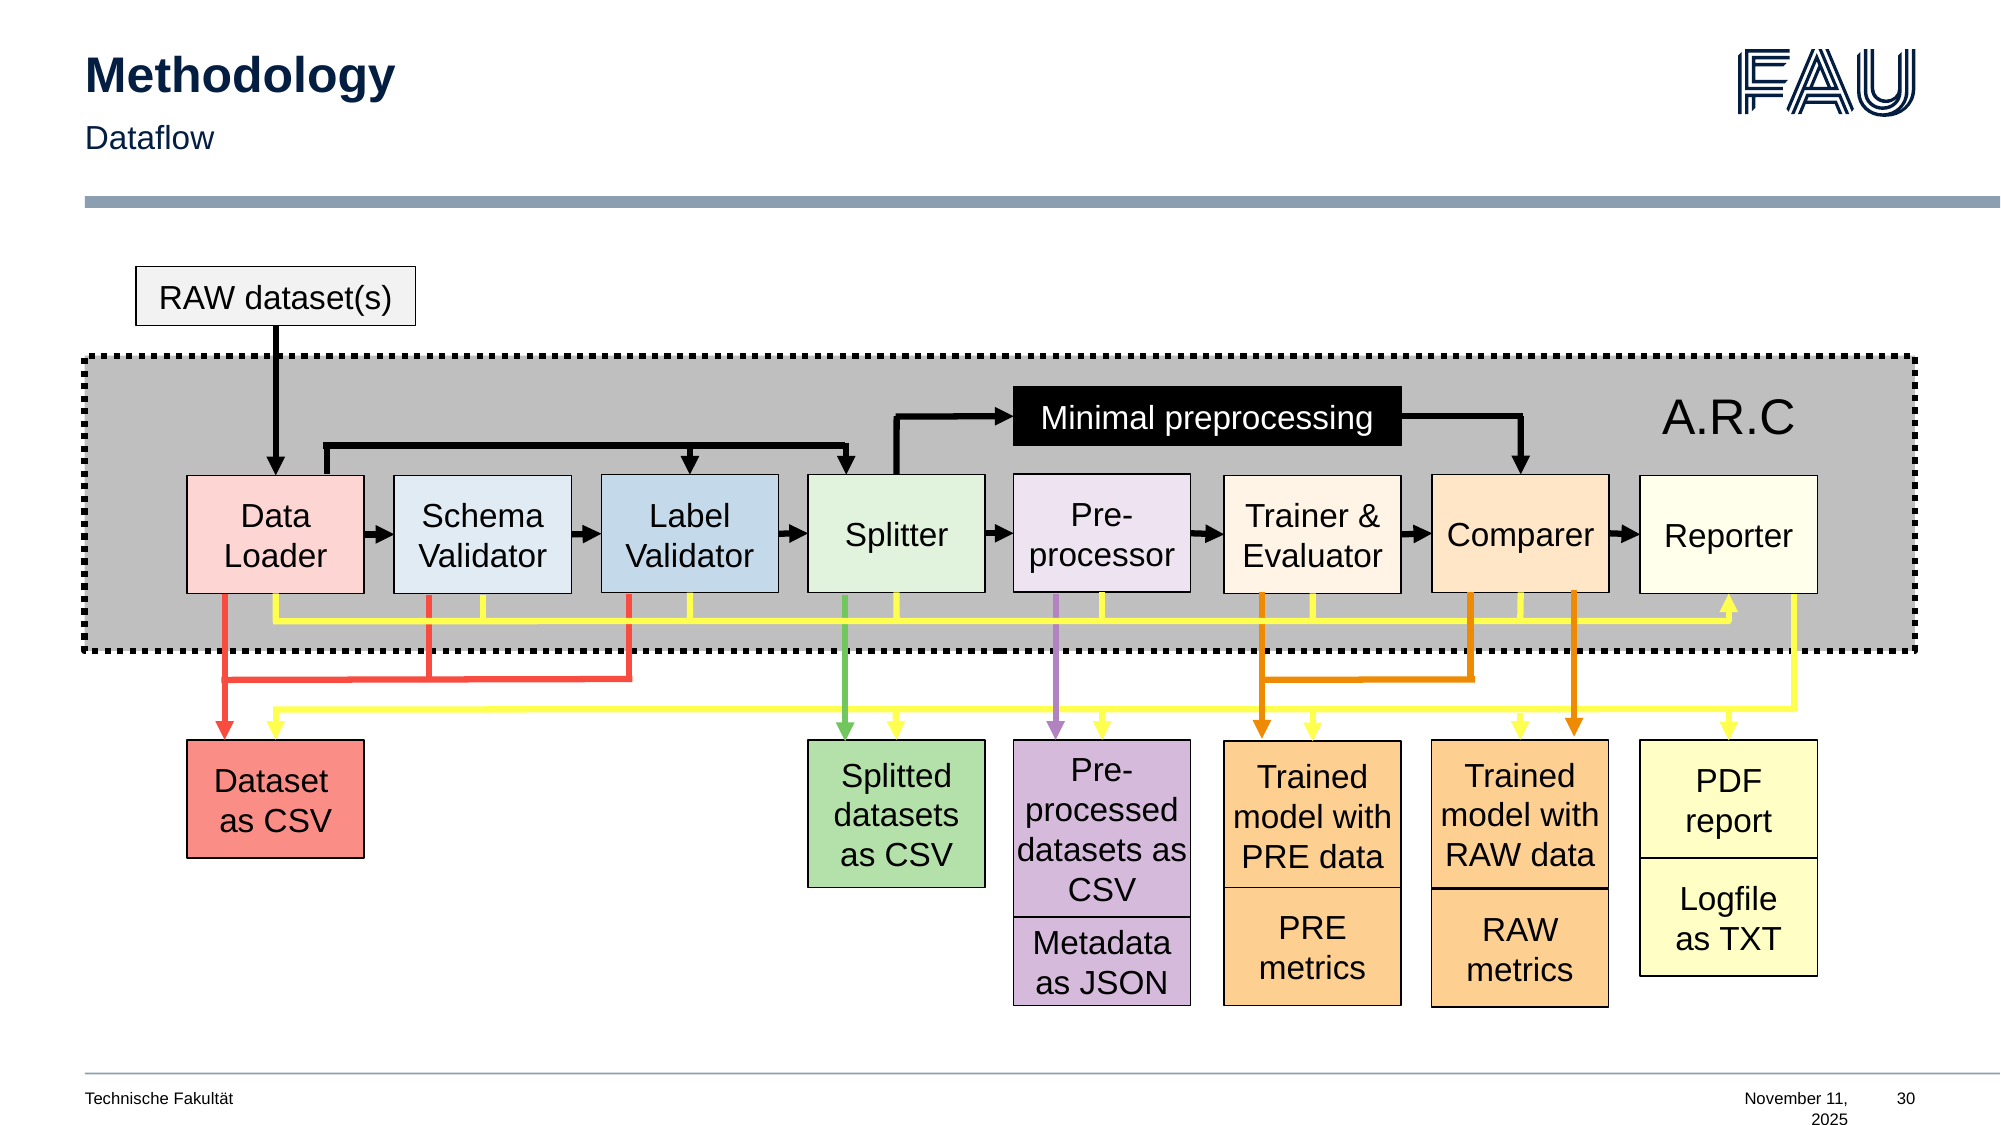

# Methodology
Dataflow
RAW dataset(s)

A.R.C
Minimal preprocessing
Pre-
processor
Splitter
Comparer
Label
Validator
Data Loader
Schema
Validator
Trainer &
Evaluator
Reporter
Dataset
as CSV
Splitted datasets as CSV
Pre-processed datasets as CSV
Trained model with RAW data
PDF report
Trained model with PRE data
Logfile
as TXT
PRE metrics
RAW metrics
Metadata as JSON
Technische Fakultät
November 11, 2025
30